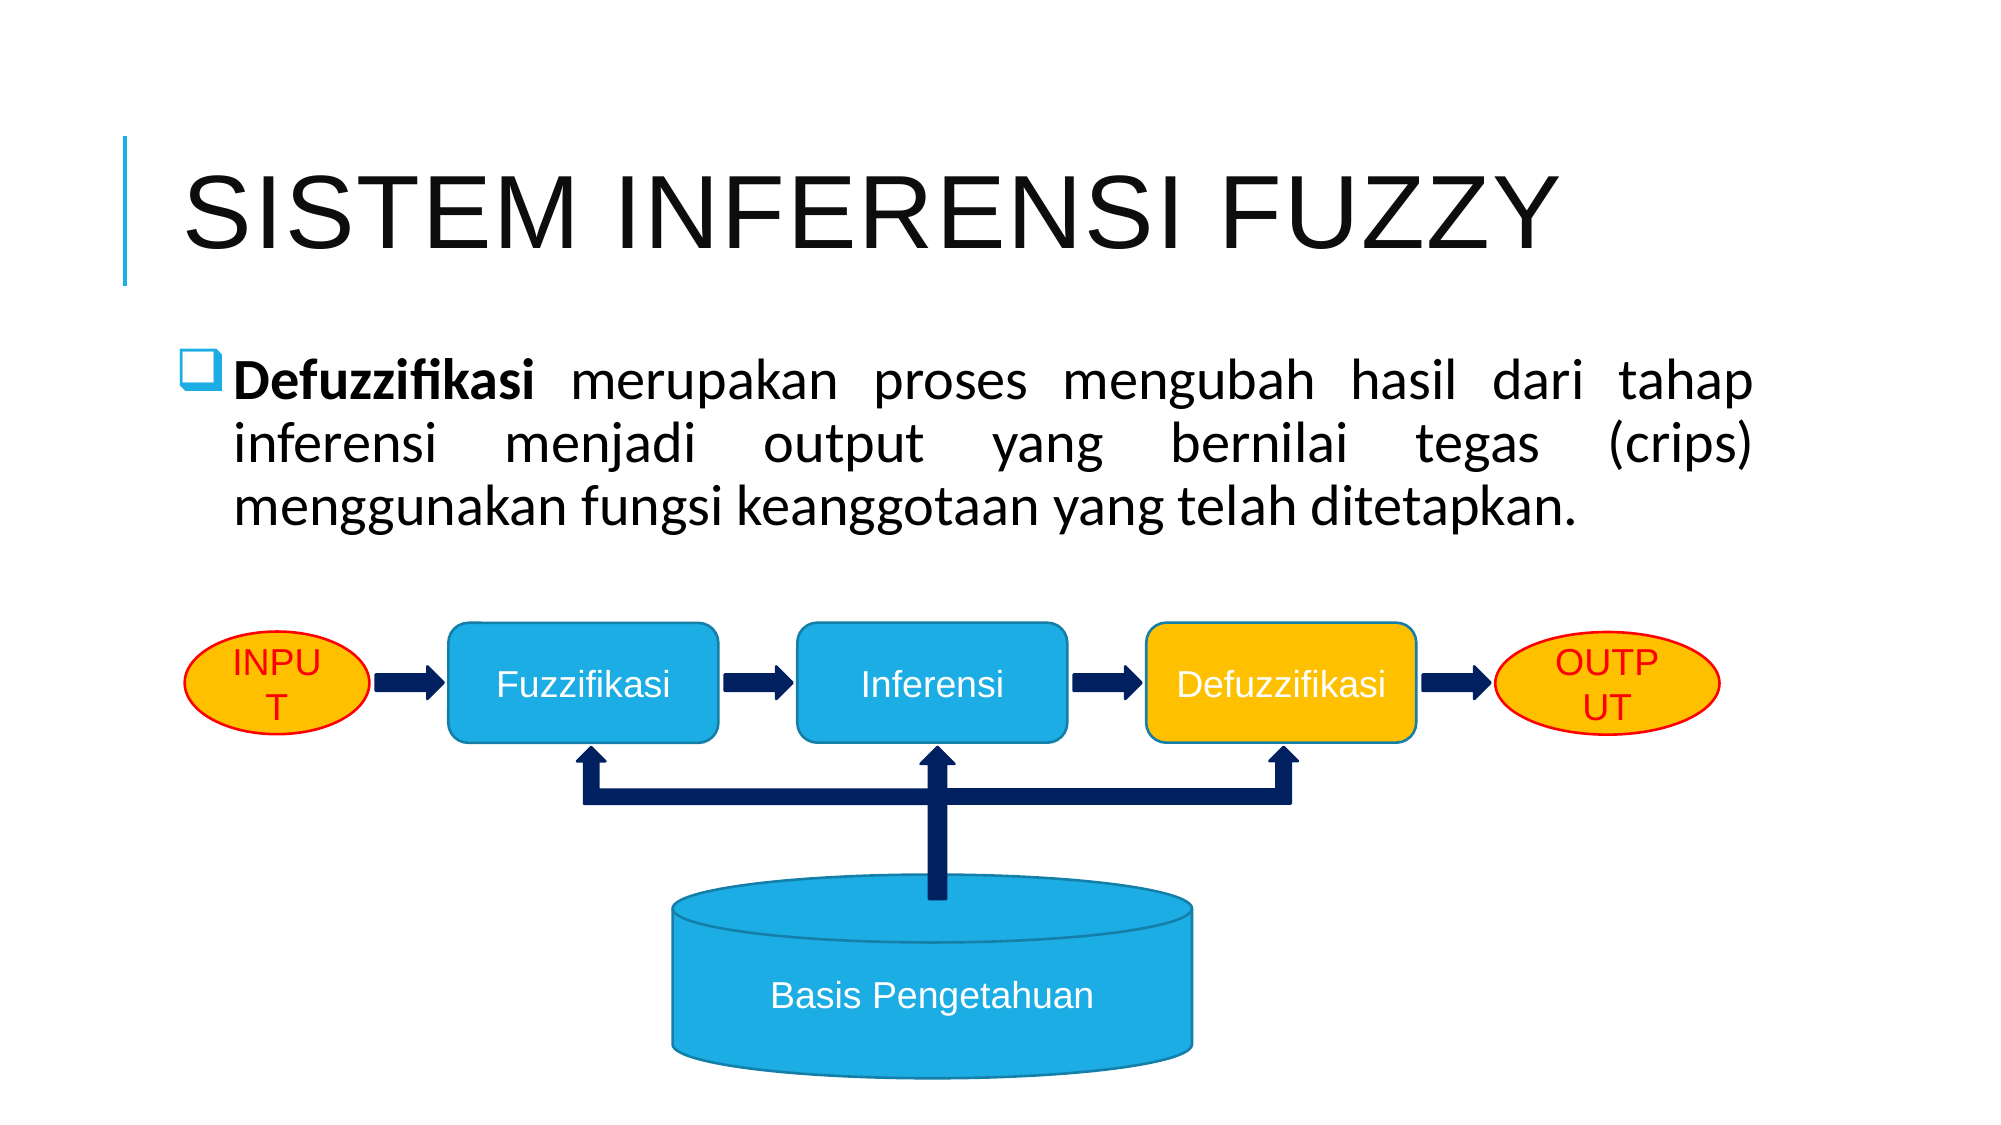

# SISTEM INFERENSI FUZZY
Defuzzifikasi merupakan proses mengubah hasil dari tahap inferensi menjadi output yang bernilai tegas (crips) menggunakan fungsi keanggotaan yang telah ditetapkan.
Inferensi
Defuzzifikasi
Fuzzifikasi
INPUT
OUTPUT

Basis Pengetahuan